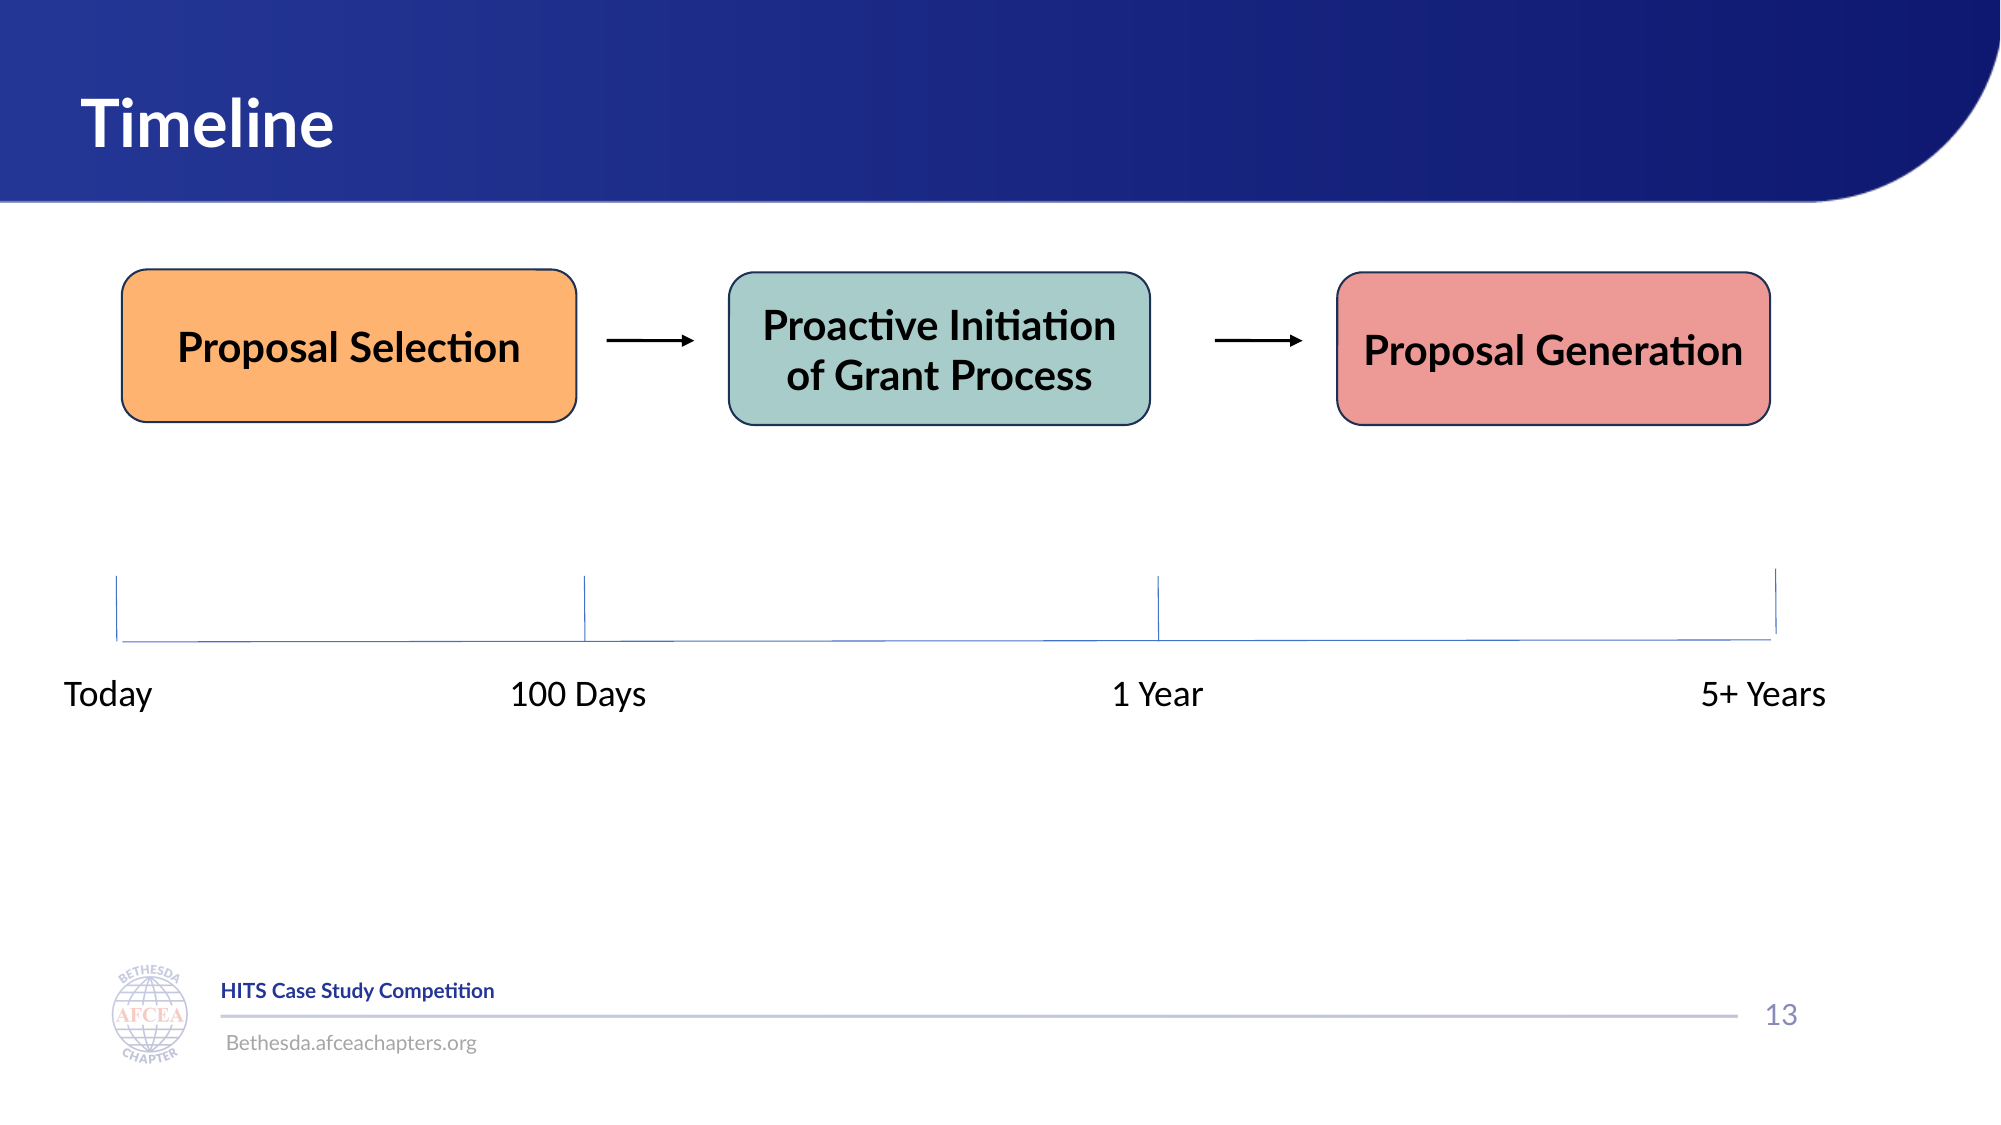

Timeline
Proposal Selection
Proactive Initiation of Grant Process
Proposal Generation
5+ Years
100 Days
Today
1 Year
13